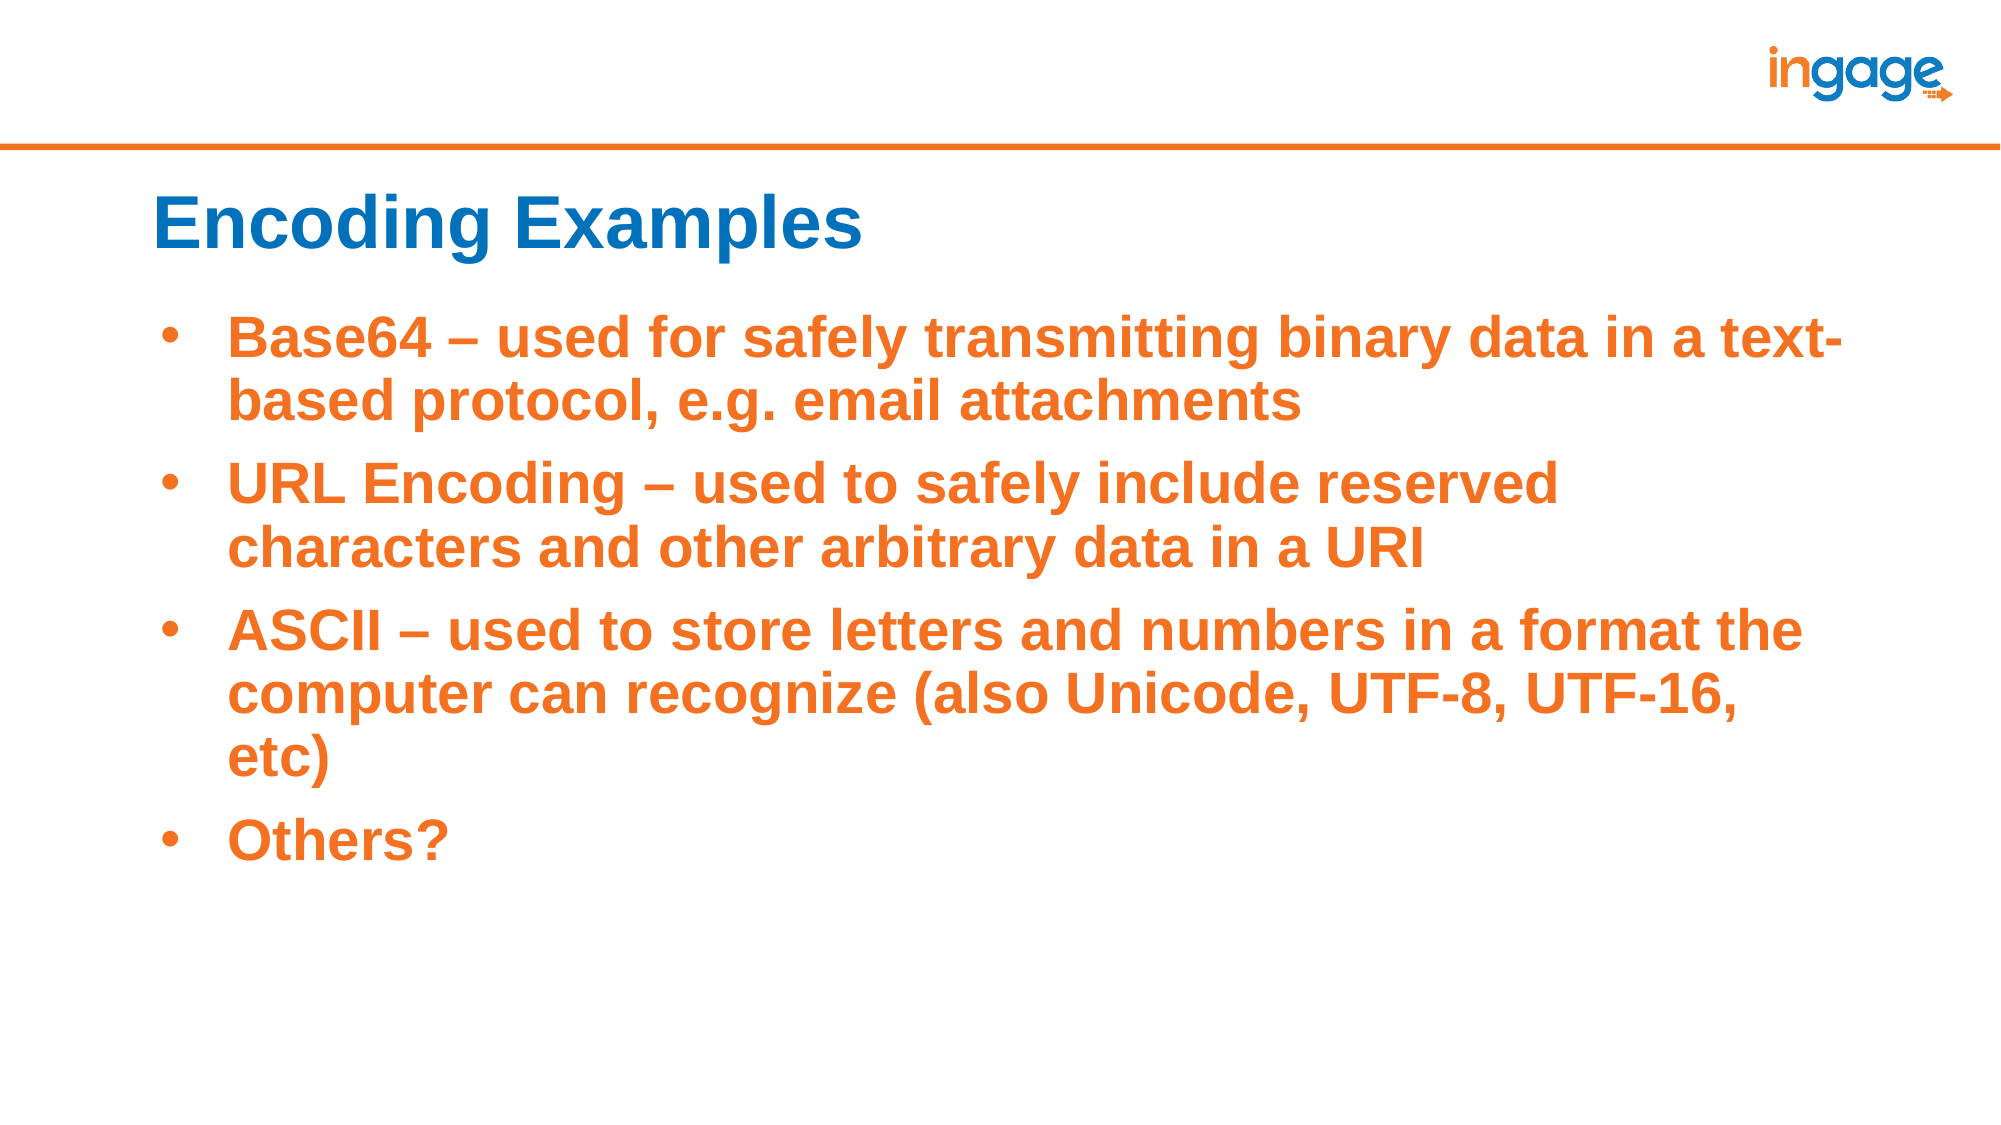

# Encoding Examples
Base64 – used for safely transmitting binary data in a text-based protocol, e.g. email attachments
URL Encoding – used to safely include reserved characters and other arbitrary data in a URI
ASCII – used to store letters and numbers in a format the computer can recognize (also Unicode, UTF-8, UTF-16, etc)
Others?